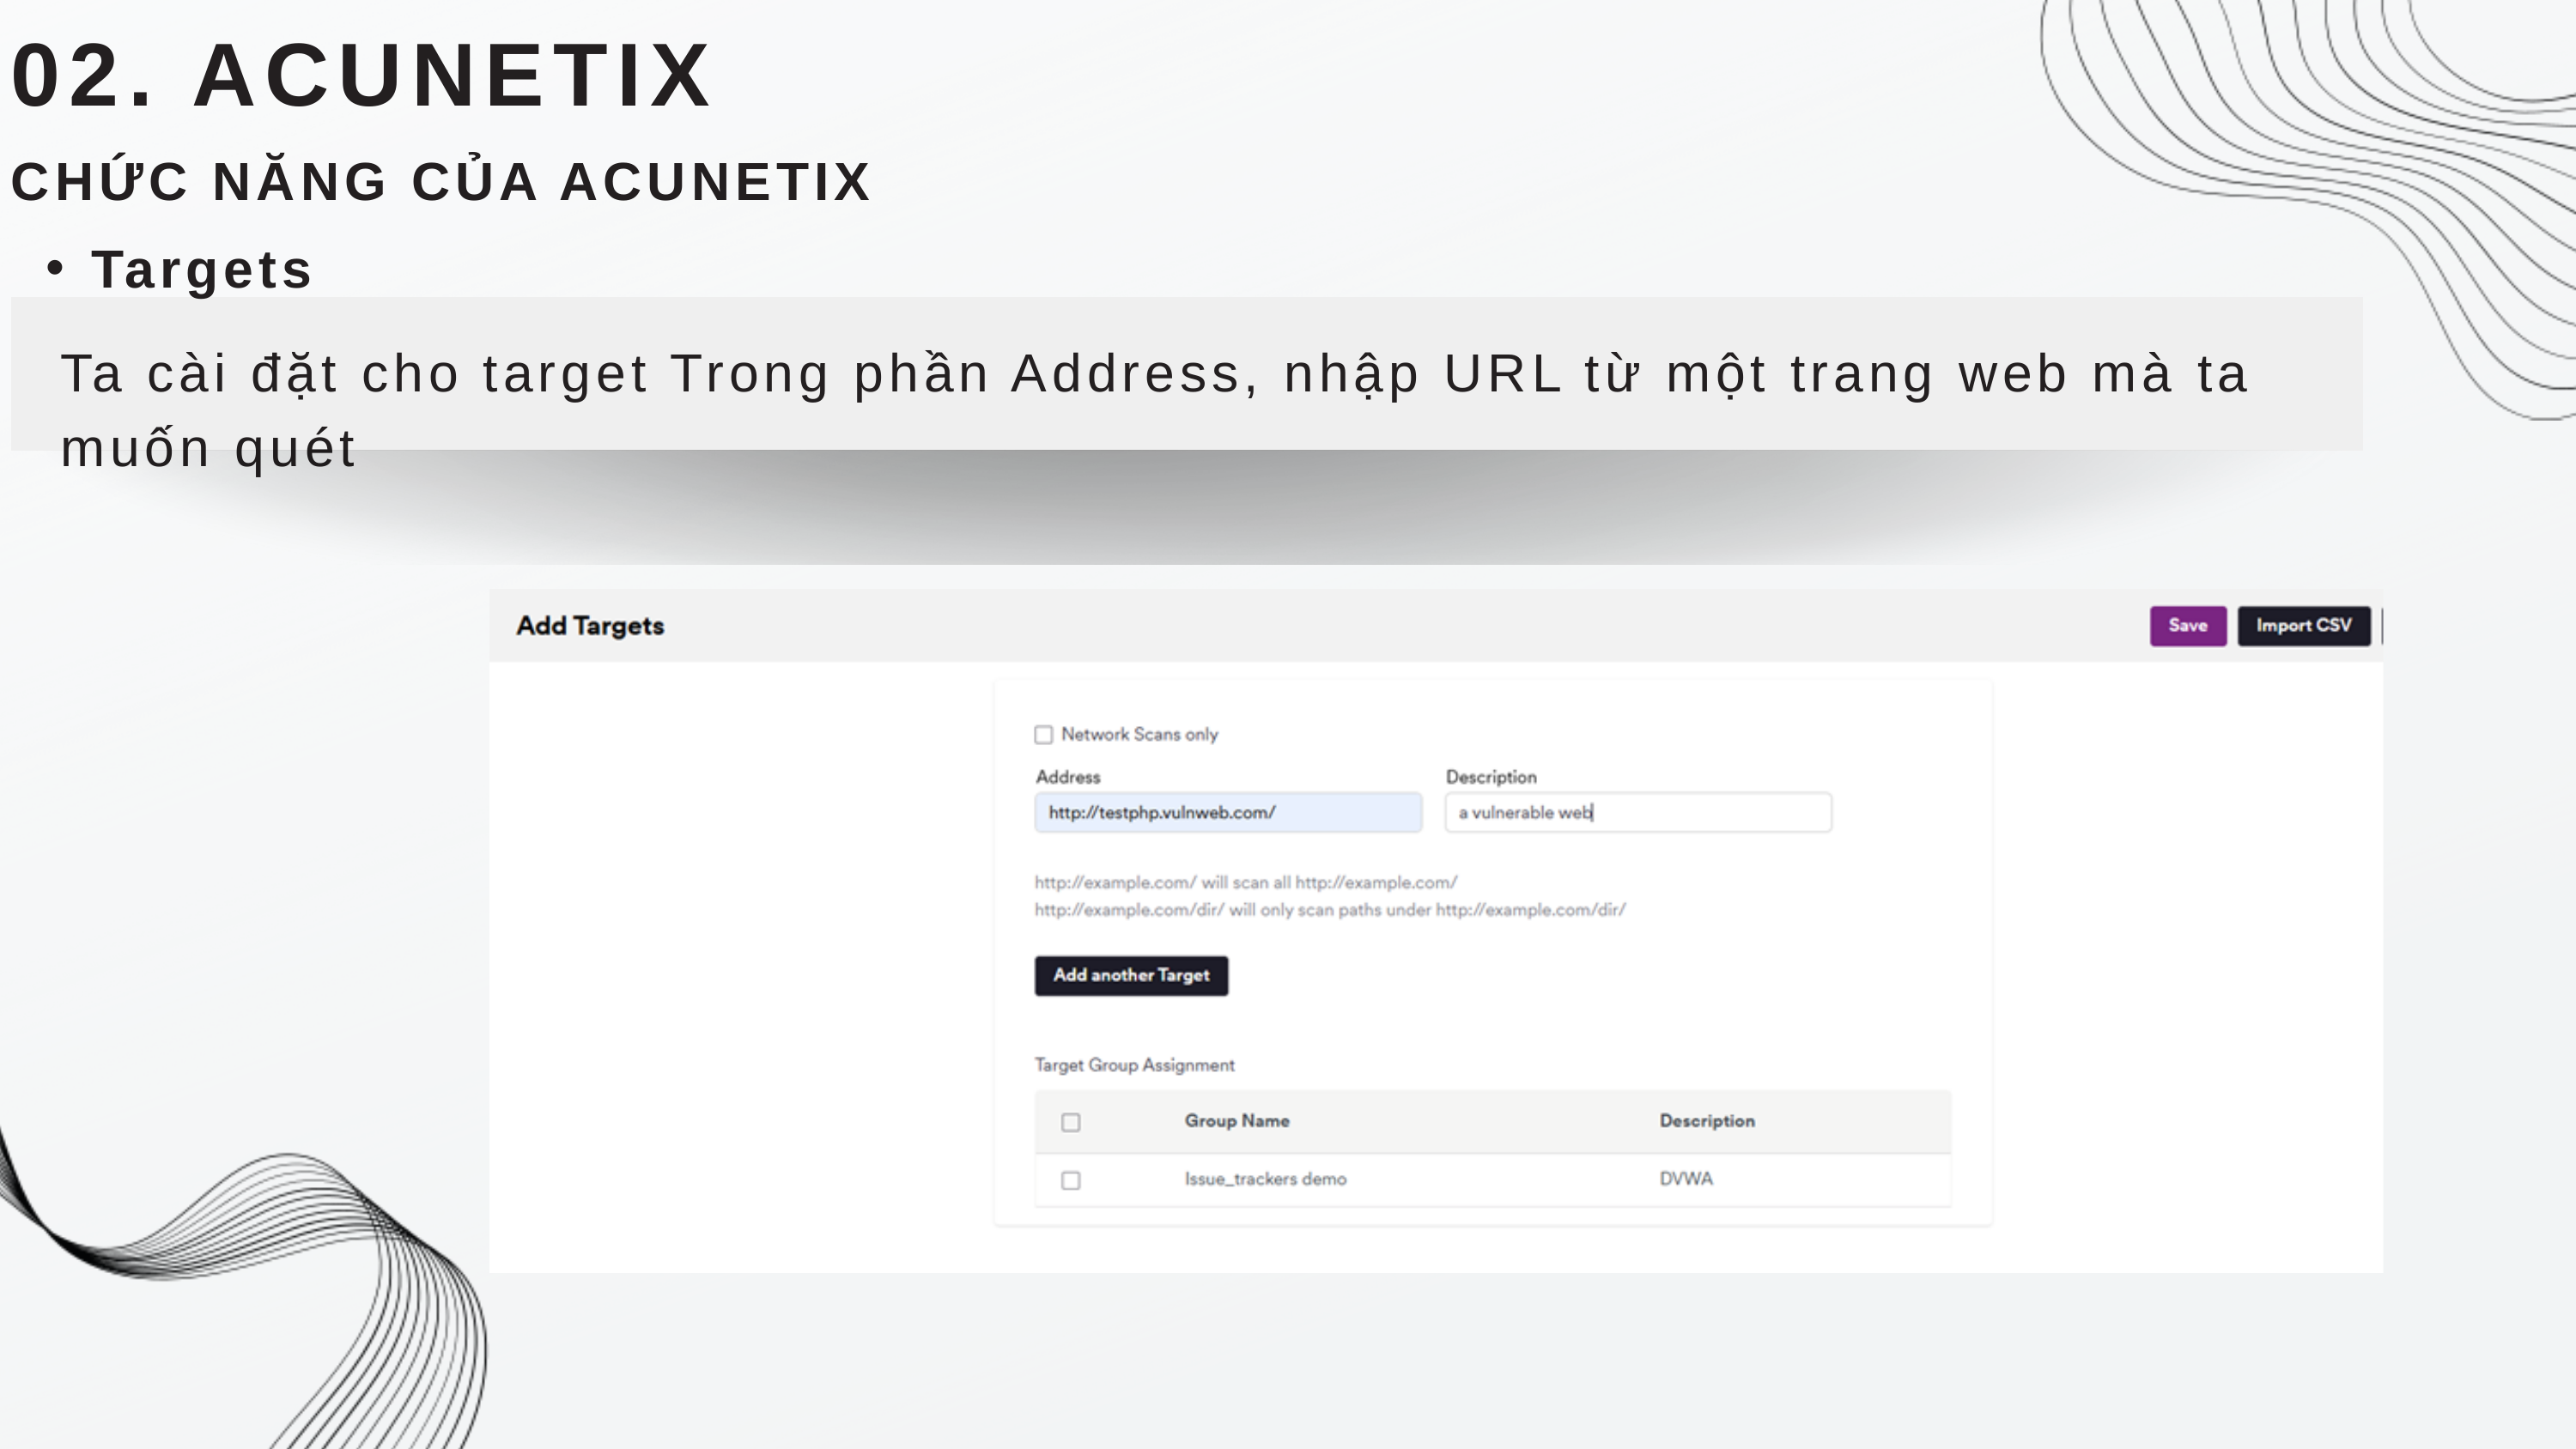

02. ACUNETIX
CHỨC NĂNG CỦA ACUNETIX
Targets

Ta cài đặt cho target Trong phần Address, nhập URL từ một trang web mà ta muốn quét